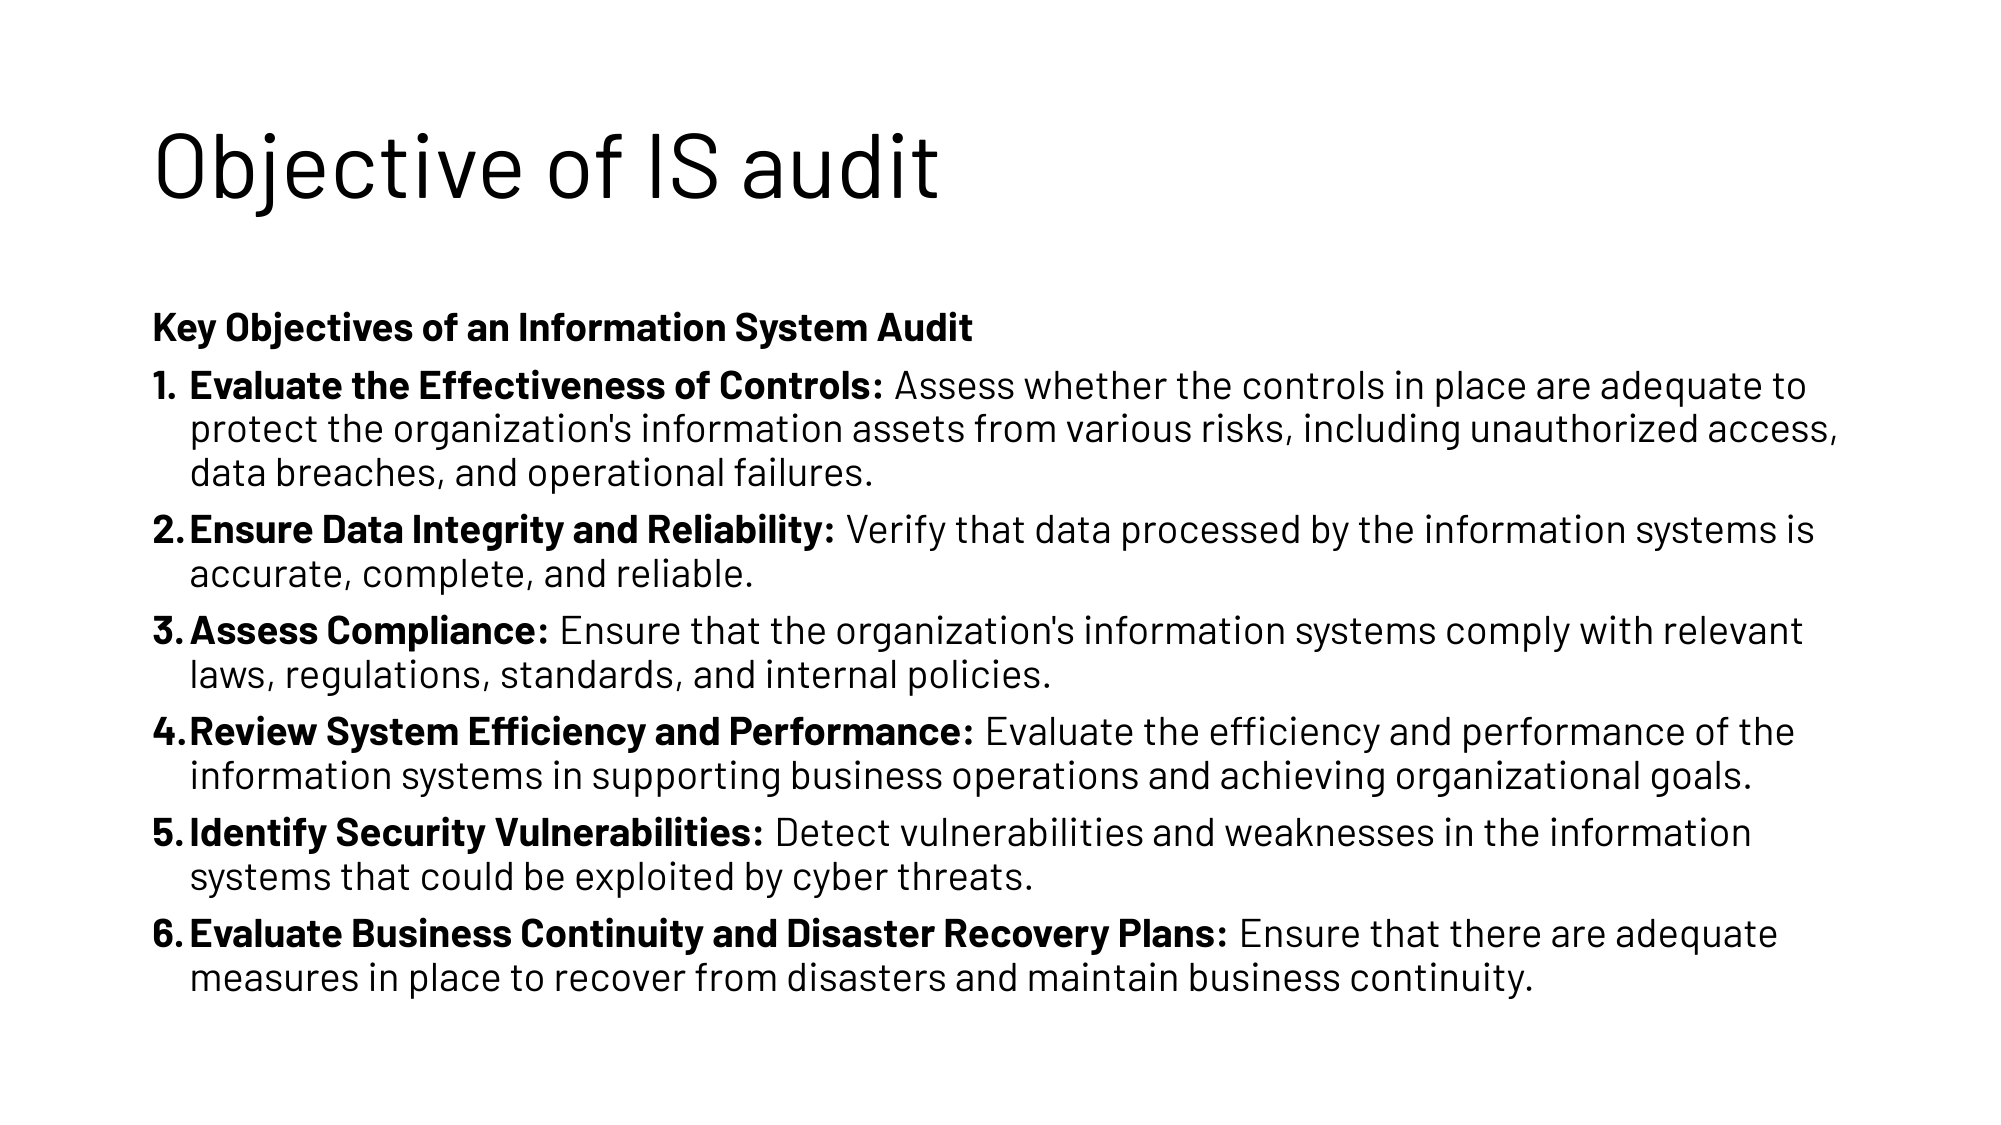

# Objective of IS audit
Key Objectives of an Information System Audit
Evaluate the Effectiveness of Controls: Assess whether the controls in place are adequate to protect the organization's information assets from various risks, including unauthorized access, data breaches, and operational failures.
Ensure Data Integrity and Reliability: Verify that data processed by the information systems is accurate, complete, and reliable.
Assess Compliance: Ensure that the organization's information systems comply with relevant laws, regulations, standards, and internal policies.
Review System Efficiency and Performance: Evaluate the efficiency and performance of the information systems in supporting business operations and achieving organizational goals.
Identify Security Vulnerabilities: Detect vulnerabilities and weaknesses in the information systems that could be exploited by cyber threats.
Evaluate Business Continuity and Disaster Recovery Plans: Ensure that there are adequate measures in place to recover from disasters and maintain business continuity.